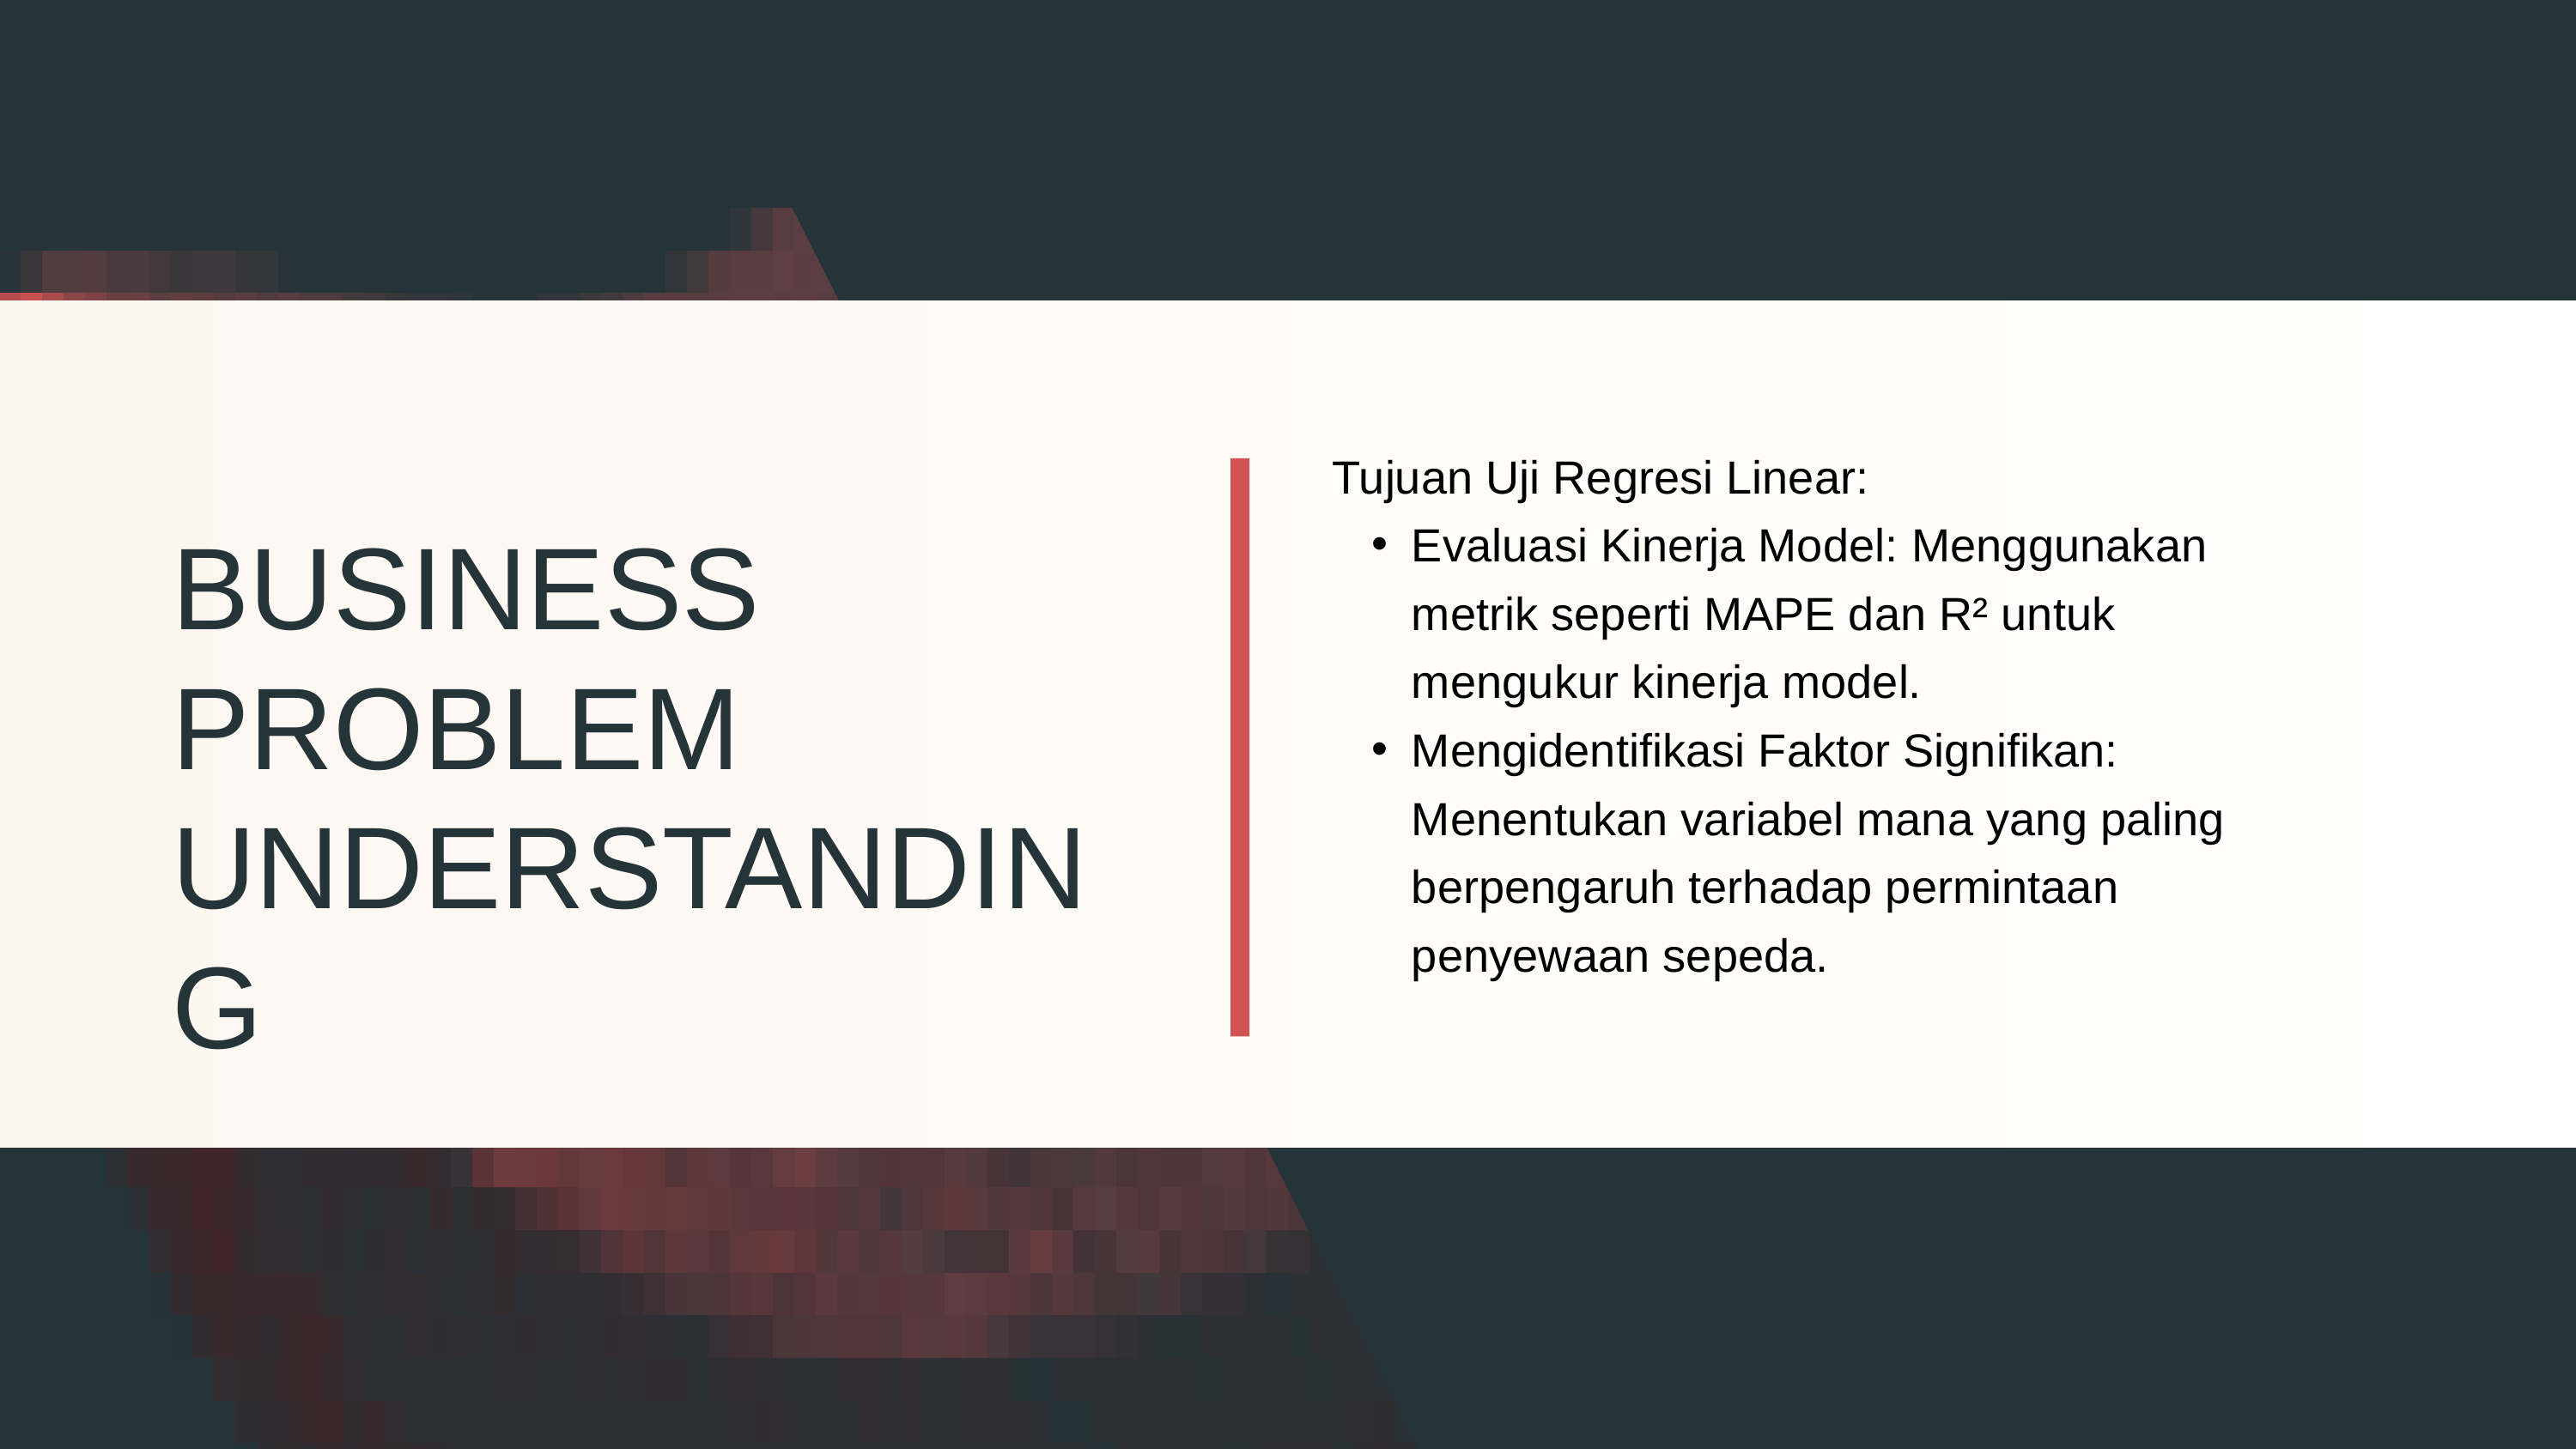

Tujuan Uji Regresi Linear:
Evaluasi Kinerja Model: Menggunakan metrik seperti MAPE dan R² untuk mengukur kinerja model.
Mengidentifikasi Faktor Signifikan: Menentukan variabel mana yang paling berpengaruh terhadap permintaan penyewaan sepeda.

BUSINESS PROBLEM
UNDERSTANDING